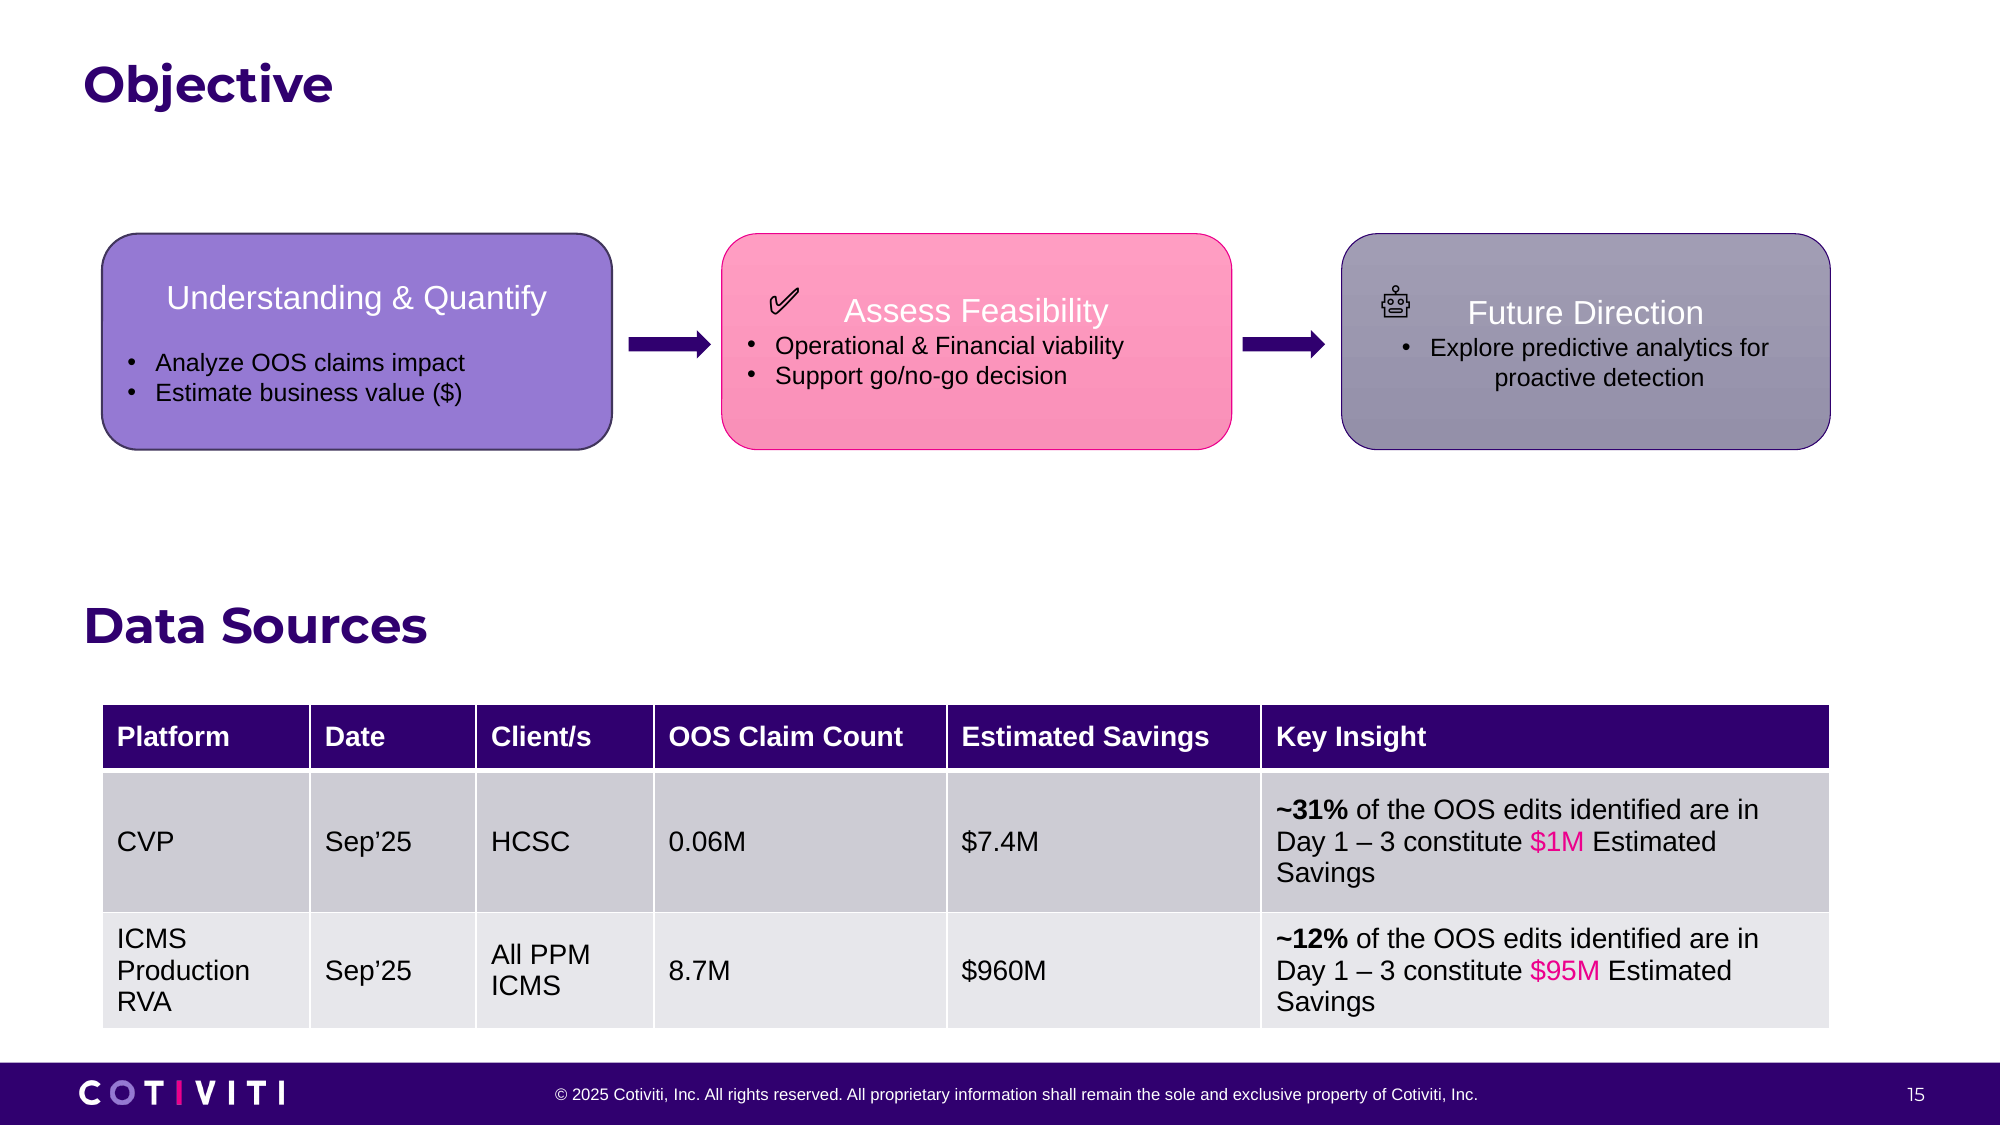

Objective
Understanding & Quantify
Analyze OOS claims impact
Estimate business value ($)
Assess Feasibility
Operational & Financial viability
Support go/no-go decision

✅
Future Direction
Explore predictive analytics for proactive detection

🤖

Data Sources
| Platform | Date | Client/s | OOS Claim Count | Estimated Savings | Key Insight |
| --- | --- | --- | --- | --- | --- |
| CVP | Sep’25 | HCSC | 0.06M | $7.4M | ~31% of the OOS edits identified are in Day 1 – 3 constitute $1M Estimated Savings |
| ICMS Production RVA | Sep’25 | All PPM ICMS | 8.7M | $960M | ~12% of the OOS edits identified are in Day 1 – 3 constitute $95M Estimated Savings |
15